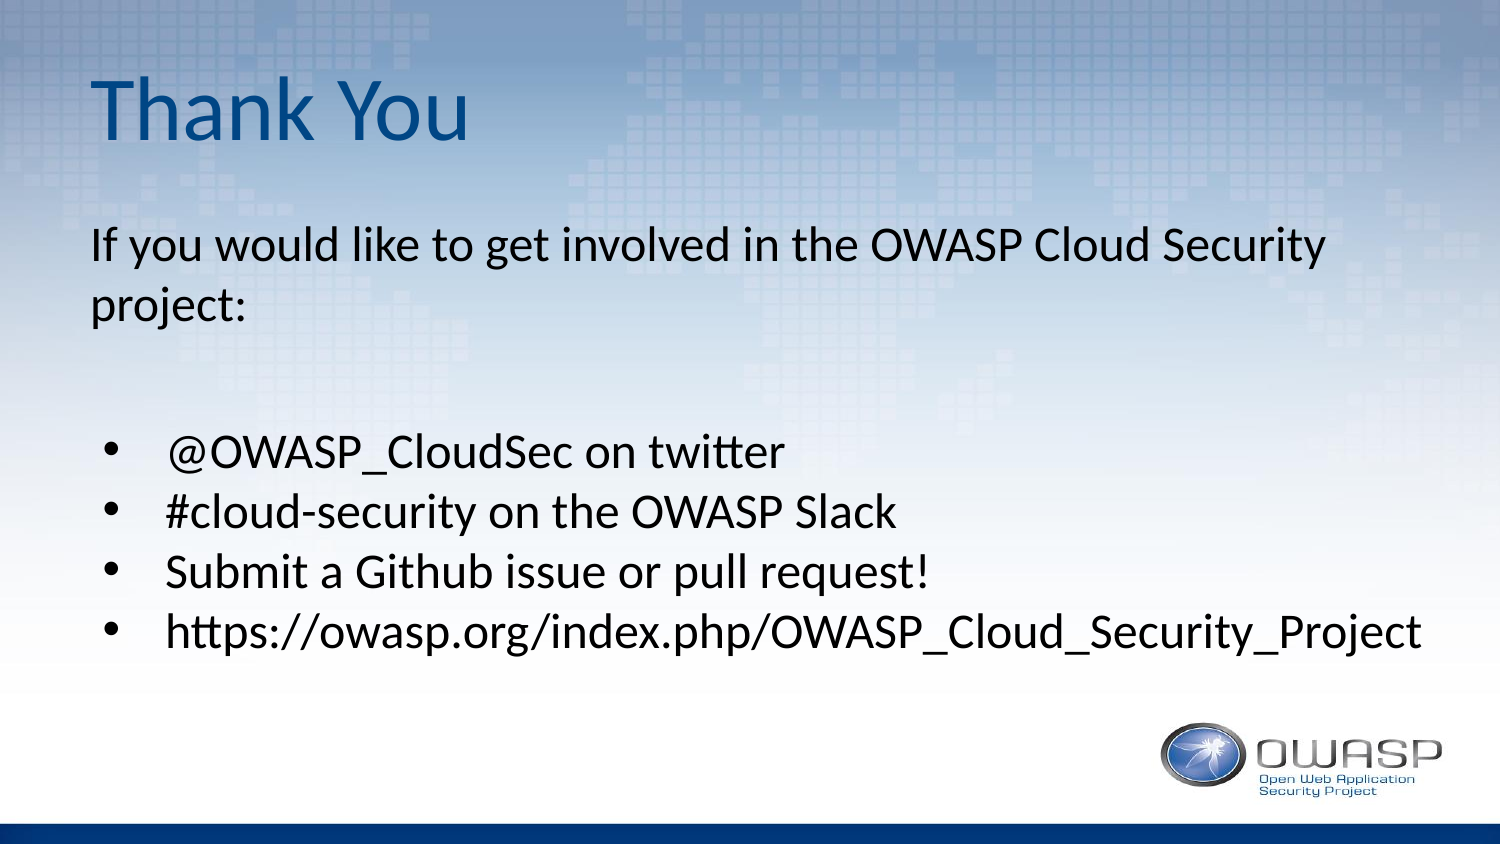

# Thank You
If you would like to get involved in the OWASP Cloud Security project:

@OWASP_CloudSec on twitter
#cloud-security on the OWASP Slack
Submit a Github issue or pull request!
https://owasp.org/index.php/OWASP_Cloud_Security_Project